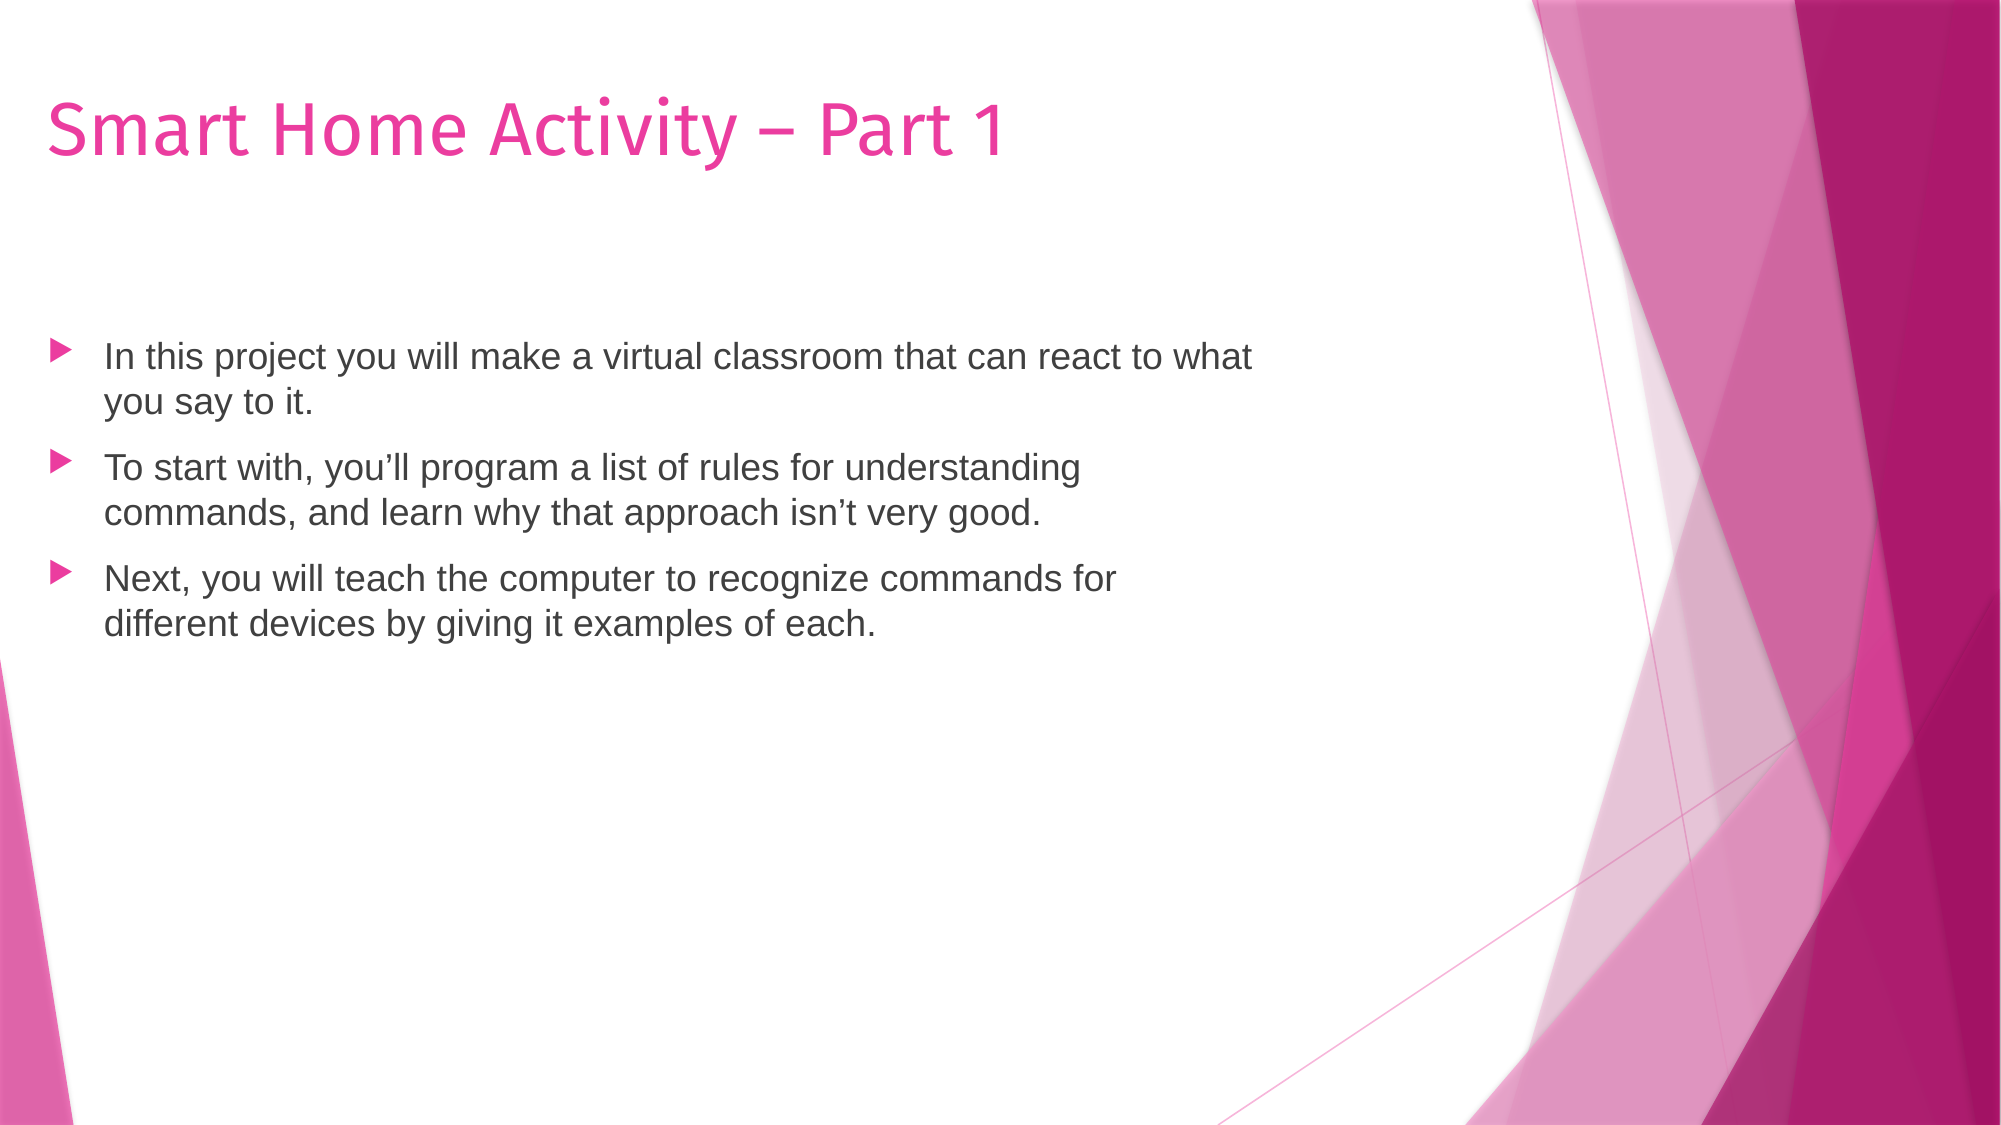

# Smart Home Activity – Part 1
In this project you will make a virtual classroom that can react to what
you say to it.
To start with, you’ll program a list of rules for understanding
commands, and learn why that approach isn’t very good.
Next, you will teach the computer to recognize commands for
different devices by giving it examples of each.